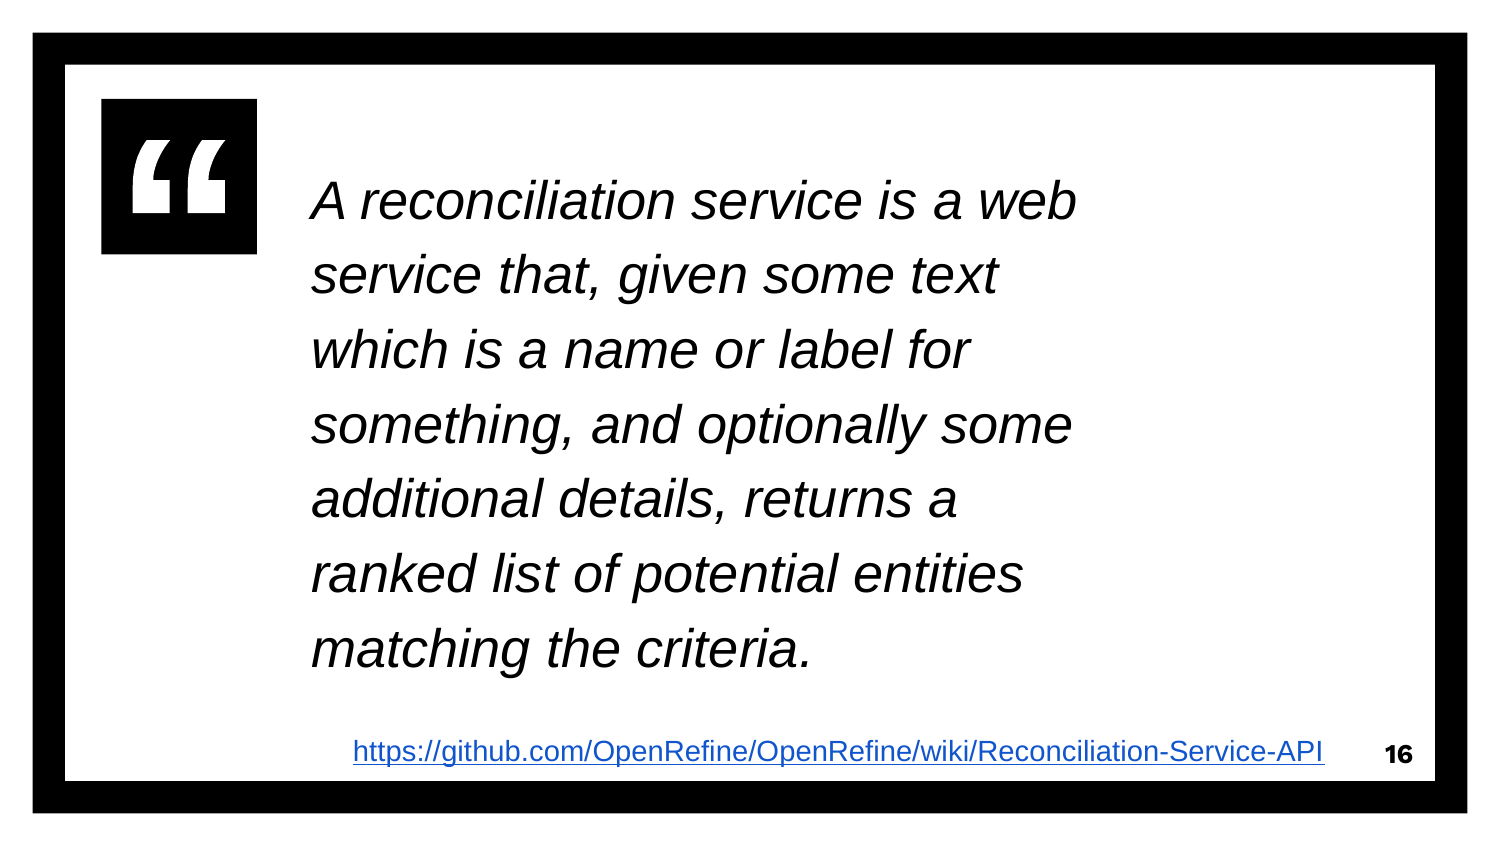

A reconciliation service is a web service that, given some text which is a name or label for something, and optionally some additional details, returns a ranked list of potential entities matching the criteria.
https://github.com/OpenRefine/OpenRefine/wiki/Reconciliation-Service-API
16